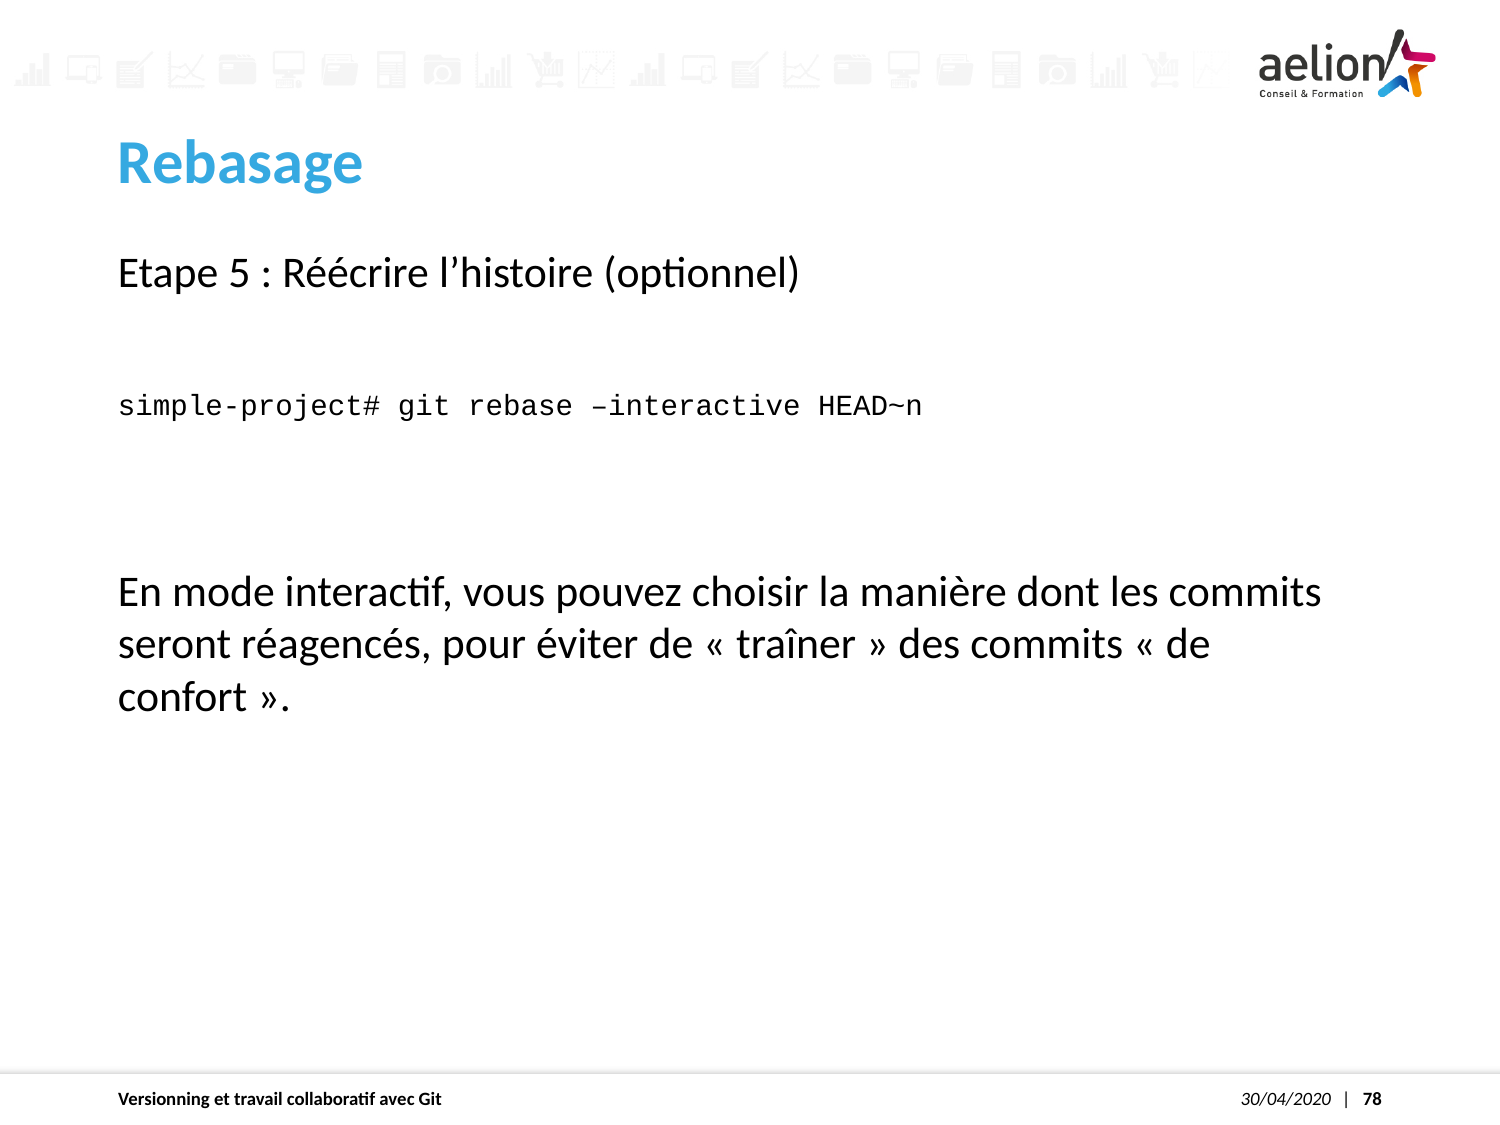

Rebasage
Etape 5 : Réécrire l’histoire (optionnel)

simple-project# git rebase –interactive HEAD~n

En mode interactif, vous pouvez choisir la manière dont les commits seront réagencés, pour éviter de « traîner » des commits « de confort ».
Versionning et travail collaboratif avec Git
30/04/2020
78